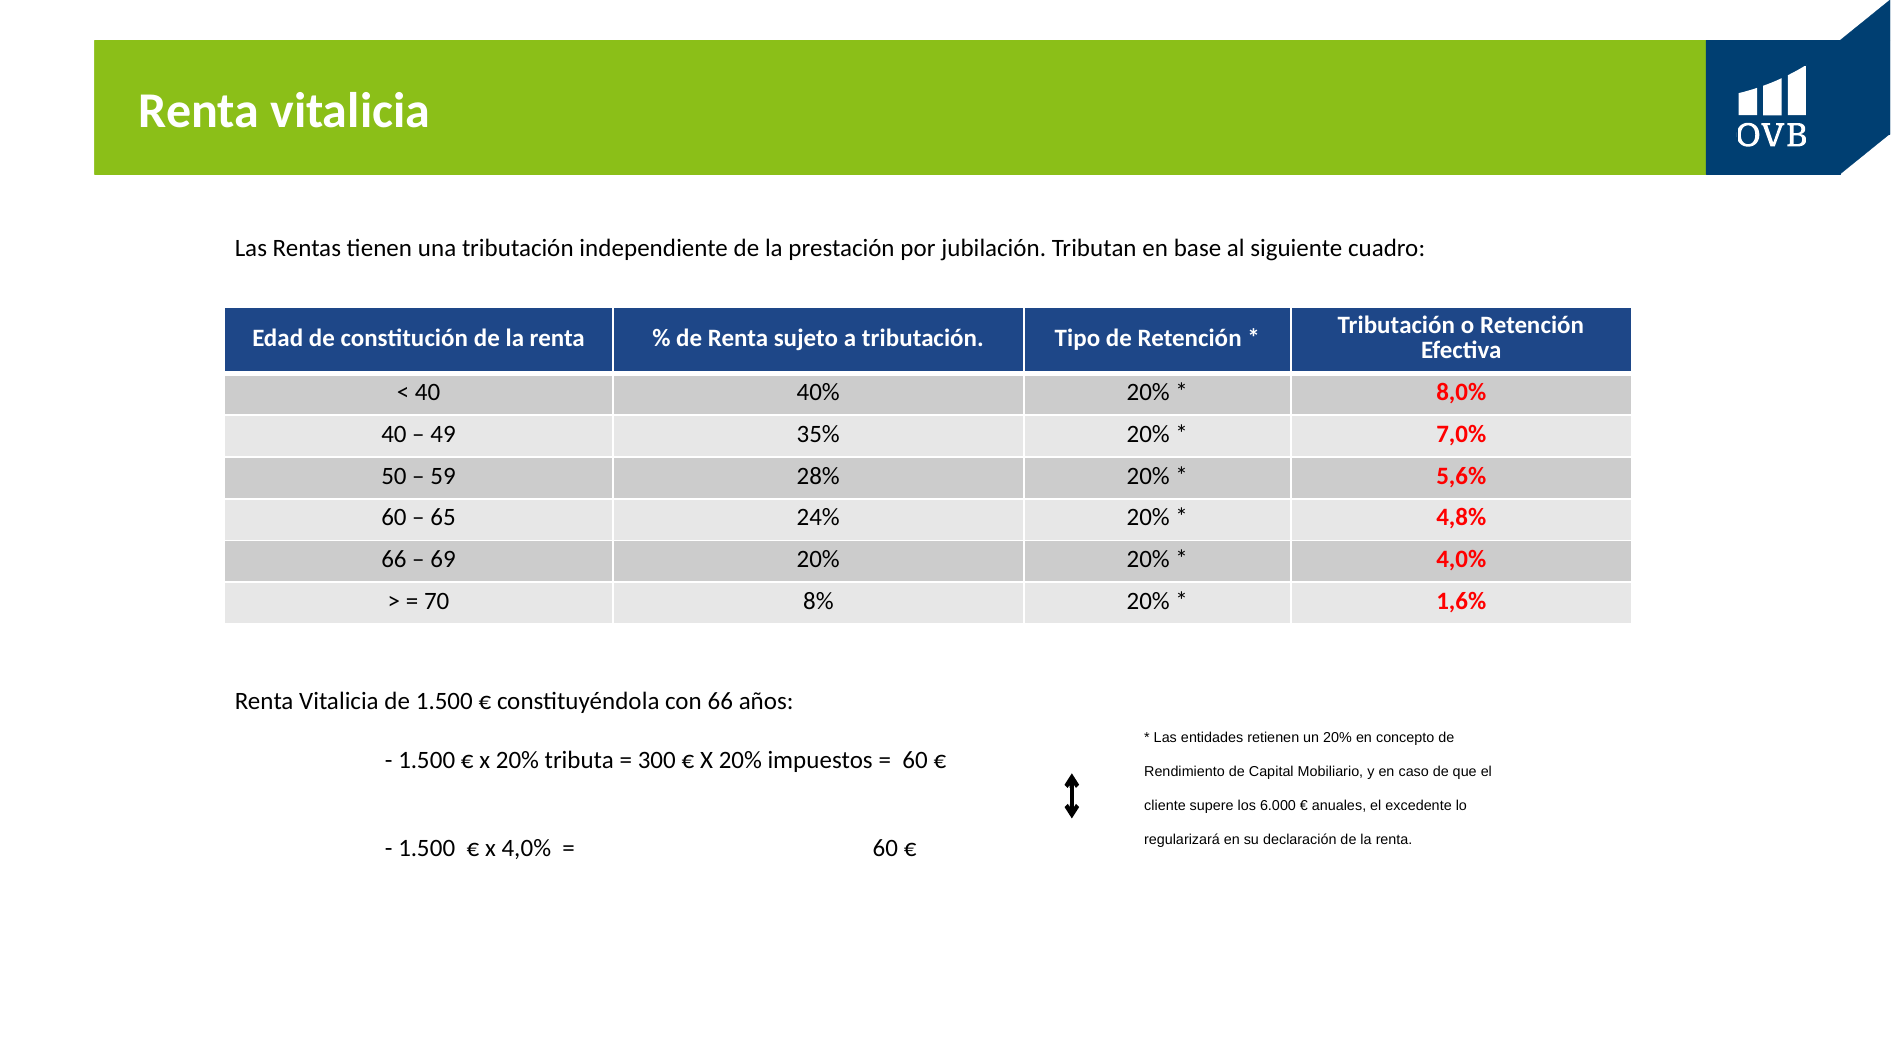

# Renta vitalicia
Las Rentas tienen una tributación independiente de la prestación por jubilación. Tributan en base al siguiente cuadro:
| Edad de constitución de la renta | % de Renta sujeto a tributación. | Tipo de Retención \* | Tributación o Retención Efectiva |
| --- | --- | --- | --- |
| < 40 | 40% | 20% \* | 8,0% |
| 40 – 49 | 35% | 20% \* | 7,0% |
| 50 – 59 | 28% | 20% \* | 5,6% |
| 60 – 65 | 24% | 20% \* | 4,8% |
| 66 – 69 | 20% | 20% \* | 4,0% |
| > = 70 | 8% | 20% \* | 1,6% |
Renta Vitalicia de 1.500 € constituyéndola con 66 años:

	- 1.500 € x 20% tributa = 300 € X 20% impuestos =  60 €

	- 1.500  € x 4,0%  =                                                    60 €

* Las entidades retienen un 20% en concepto de Rendimiento de Capital Mobiliario, y en caso de que el cliente supere los 6.000 € anuales, el excedente lo regularizará en su declaración de la renta.